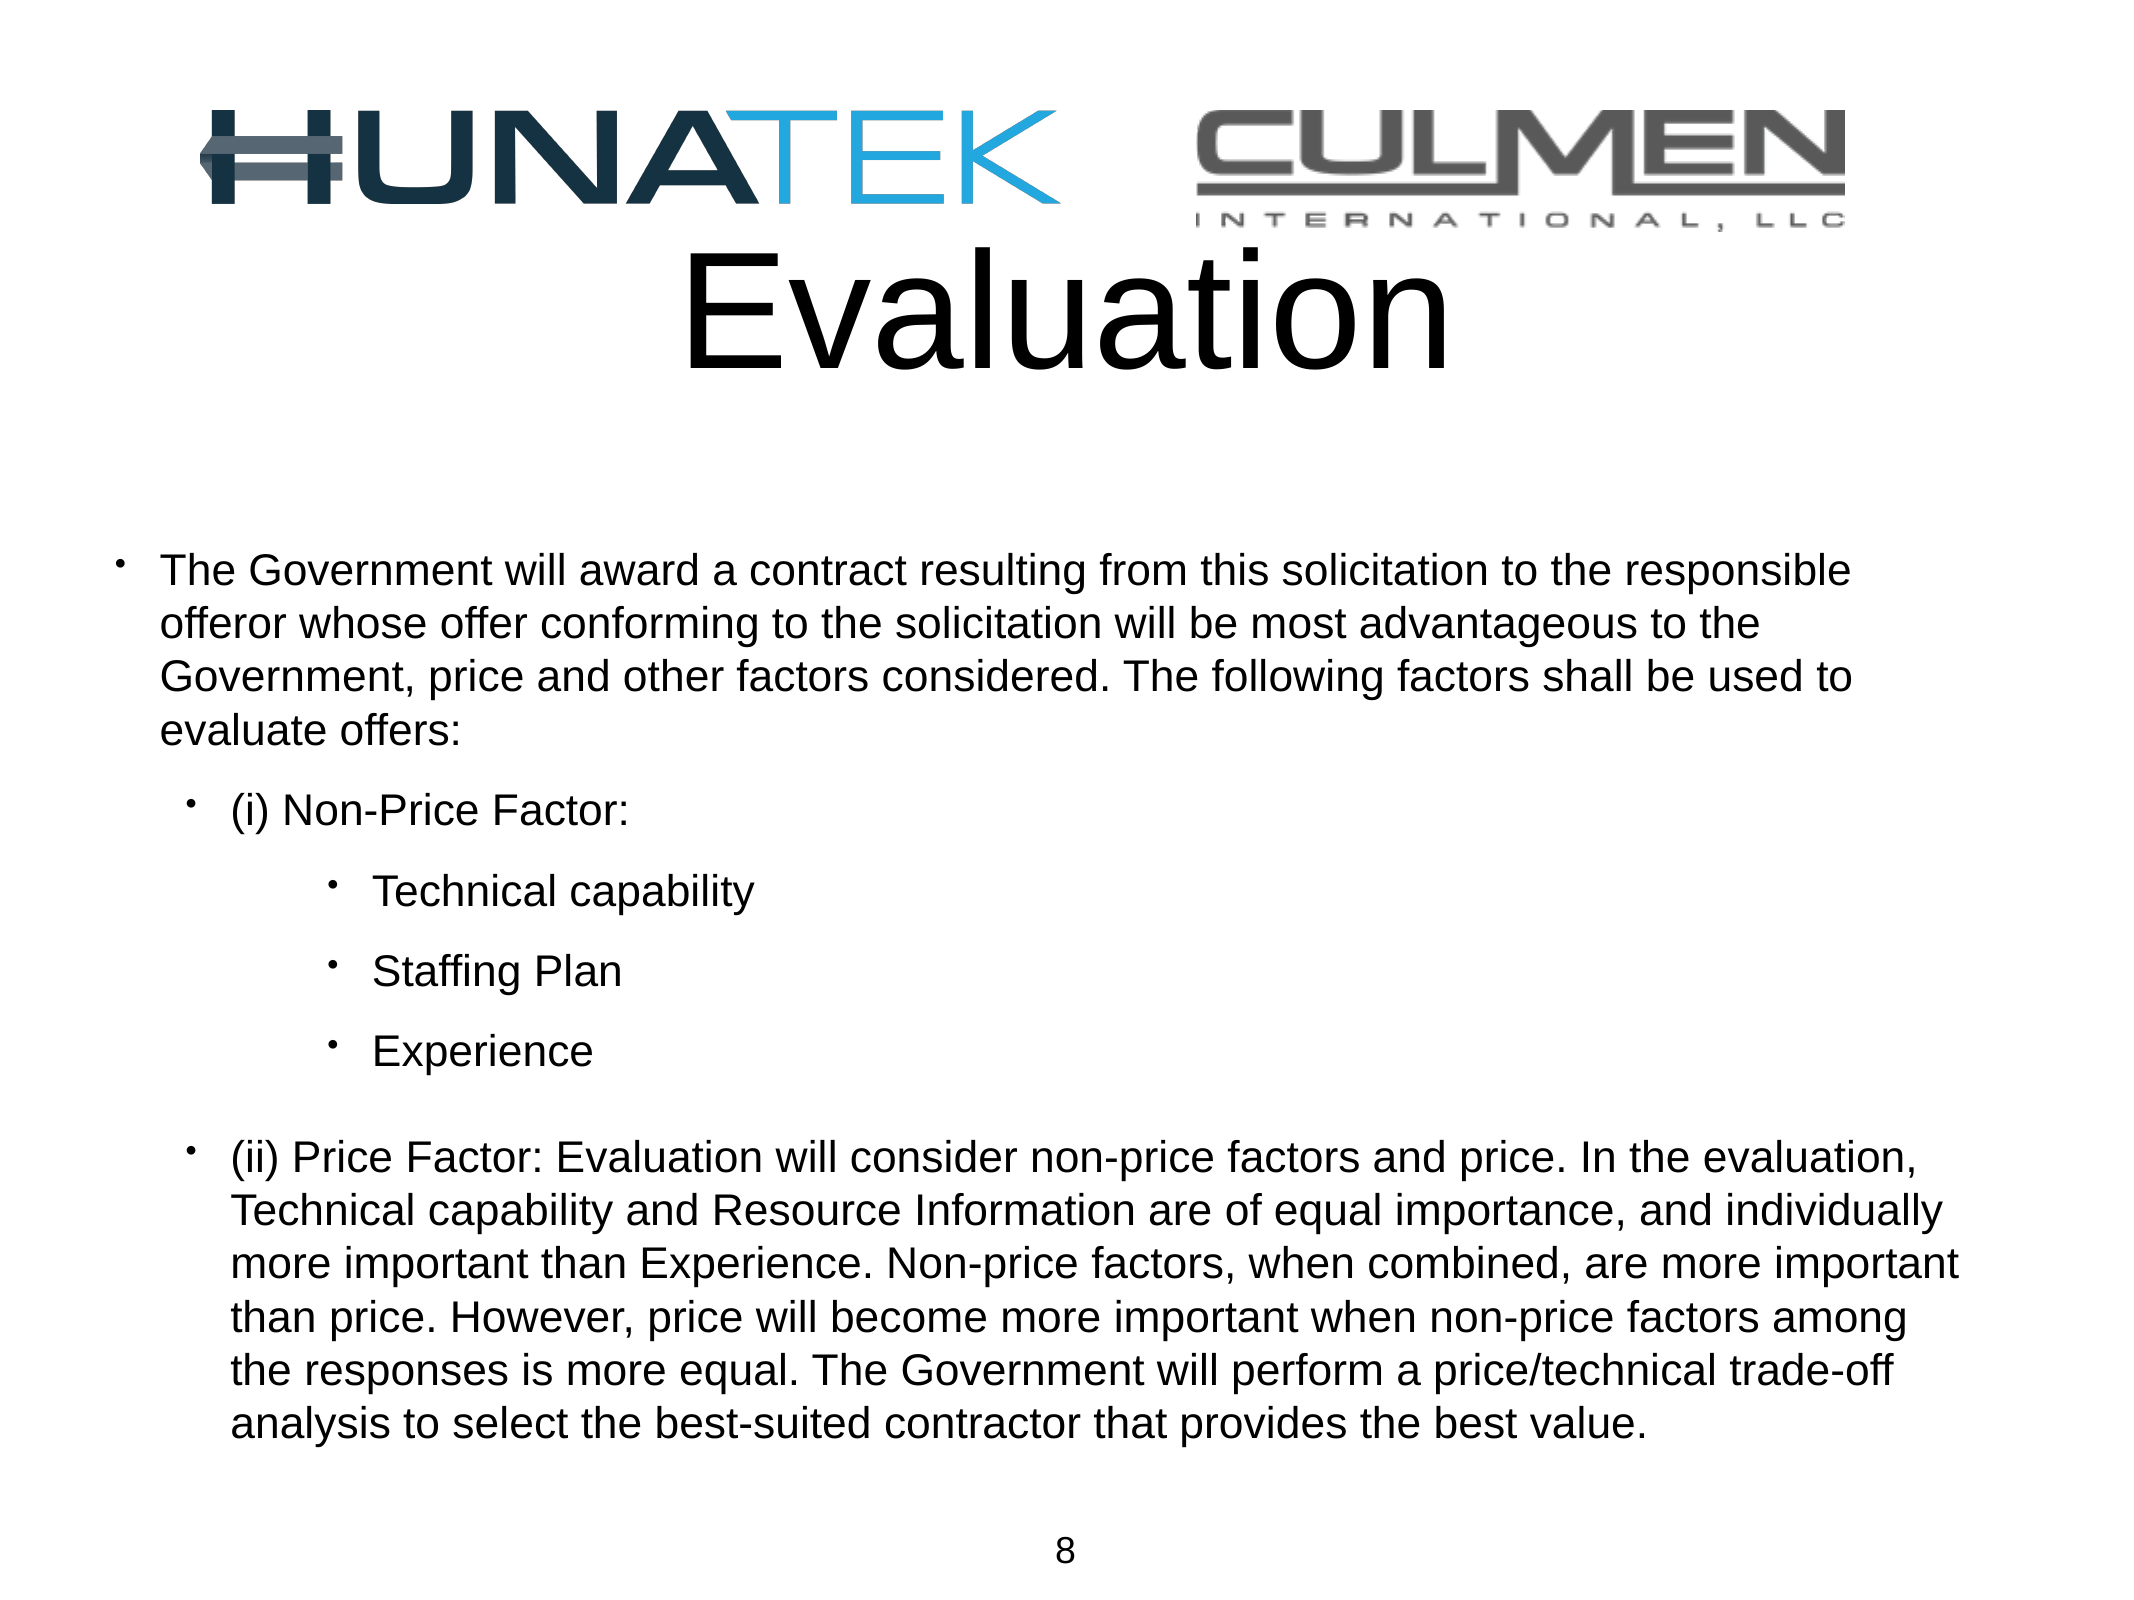

Evaluation
The Government will award a contract resulting from this solicitation to the responsible offeror whose offer conforming to the solicitation will be most advantageous to the Government, price and other factors considered. The following factors shall be used to evaluate offers:
(i) Non-Price Factor:
Technical capability
Staffing Plan
Experience
(ii) Price Factor: Evaluation will consider non-price factors and price. In the evaluation, Technical capability and Resource Information are of equal importance, and individually more important than Experience. Non-price factors, when combined, are more important than price. However, price will become more important when non-price factors among the responses is more equal. The Government will perform a price/technical trade-off analysis to select the best-suited contractor that provides the best value.
8